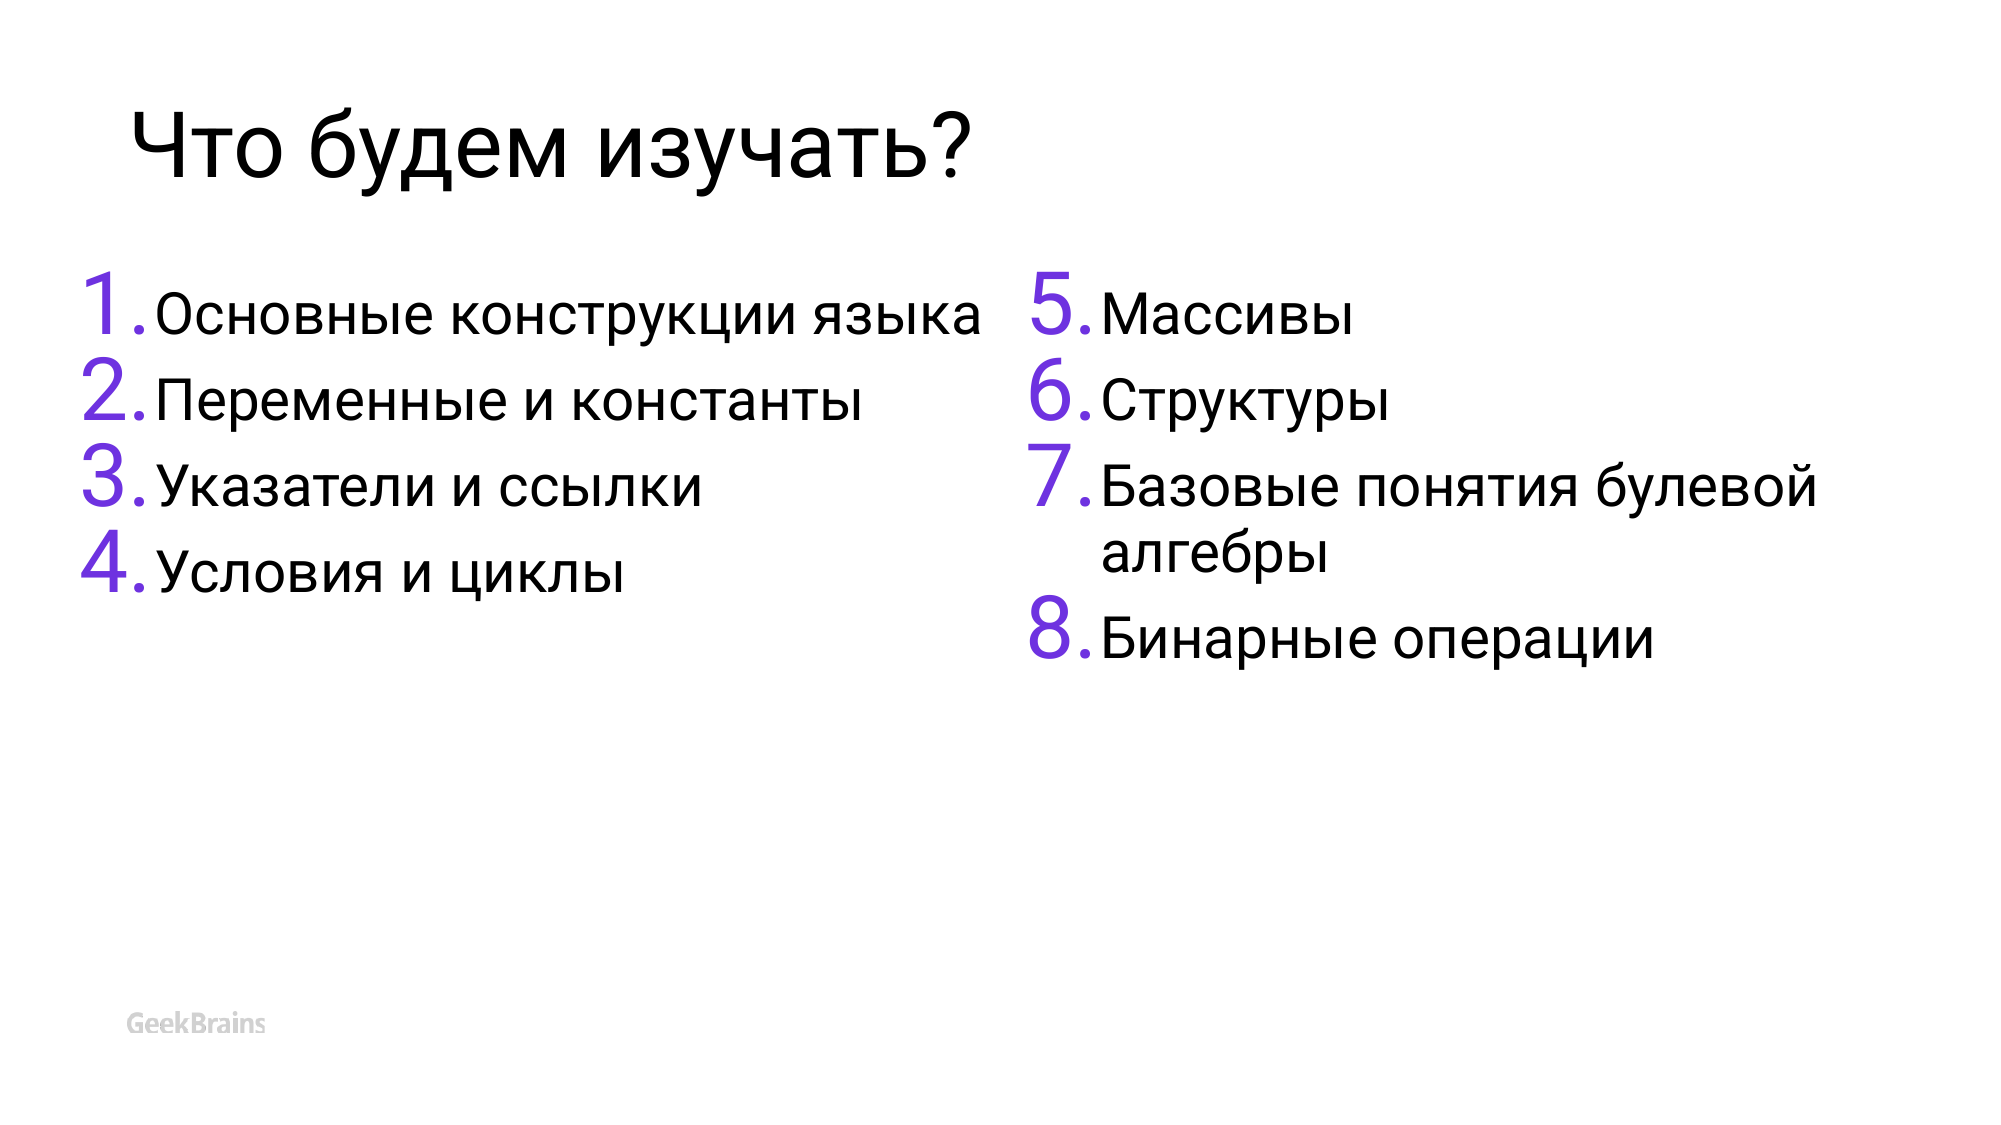

# Что будем изучать?
Основные конструкции языка
Переменные и константы
Указатели и ссылки
Условия и циклы

Массивы
Структуры
Базовые понятия булевой алгебры
Бинарные операции